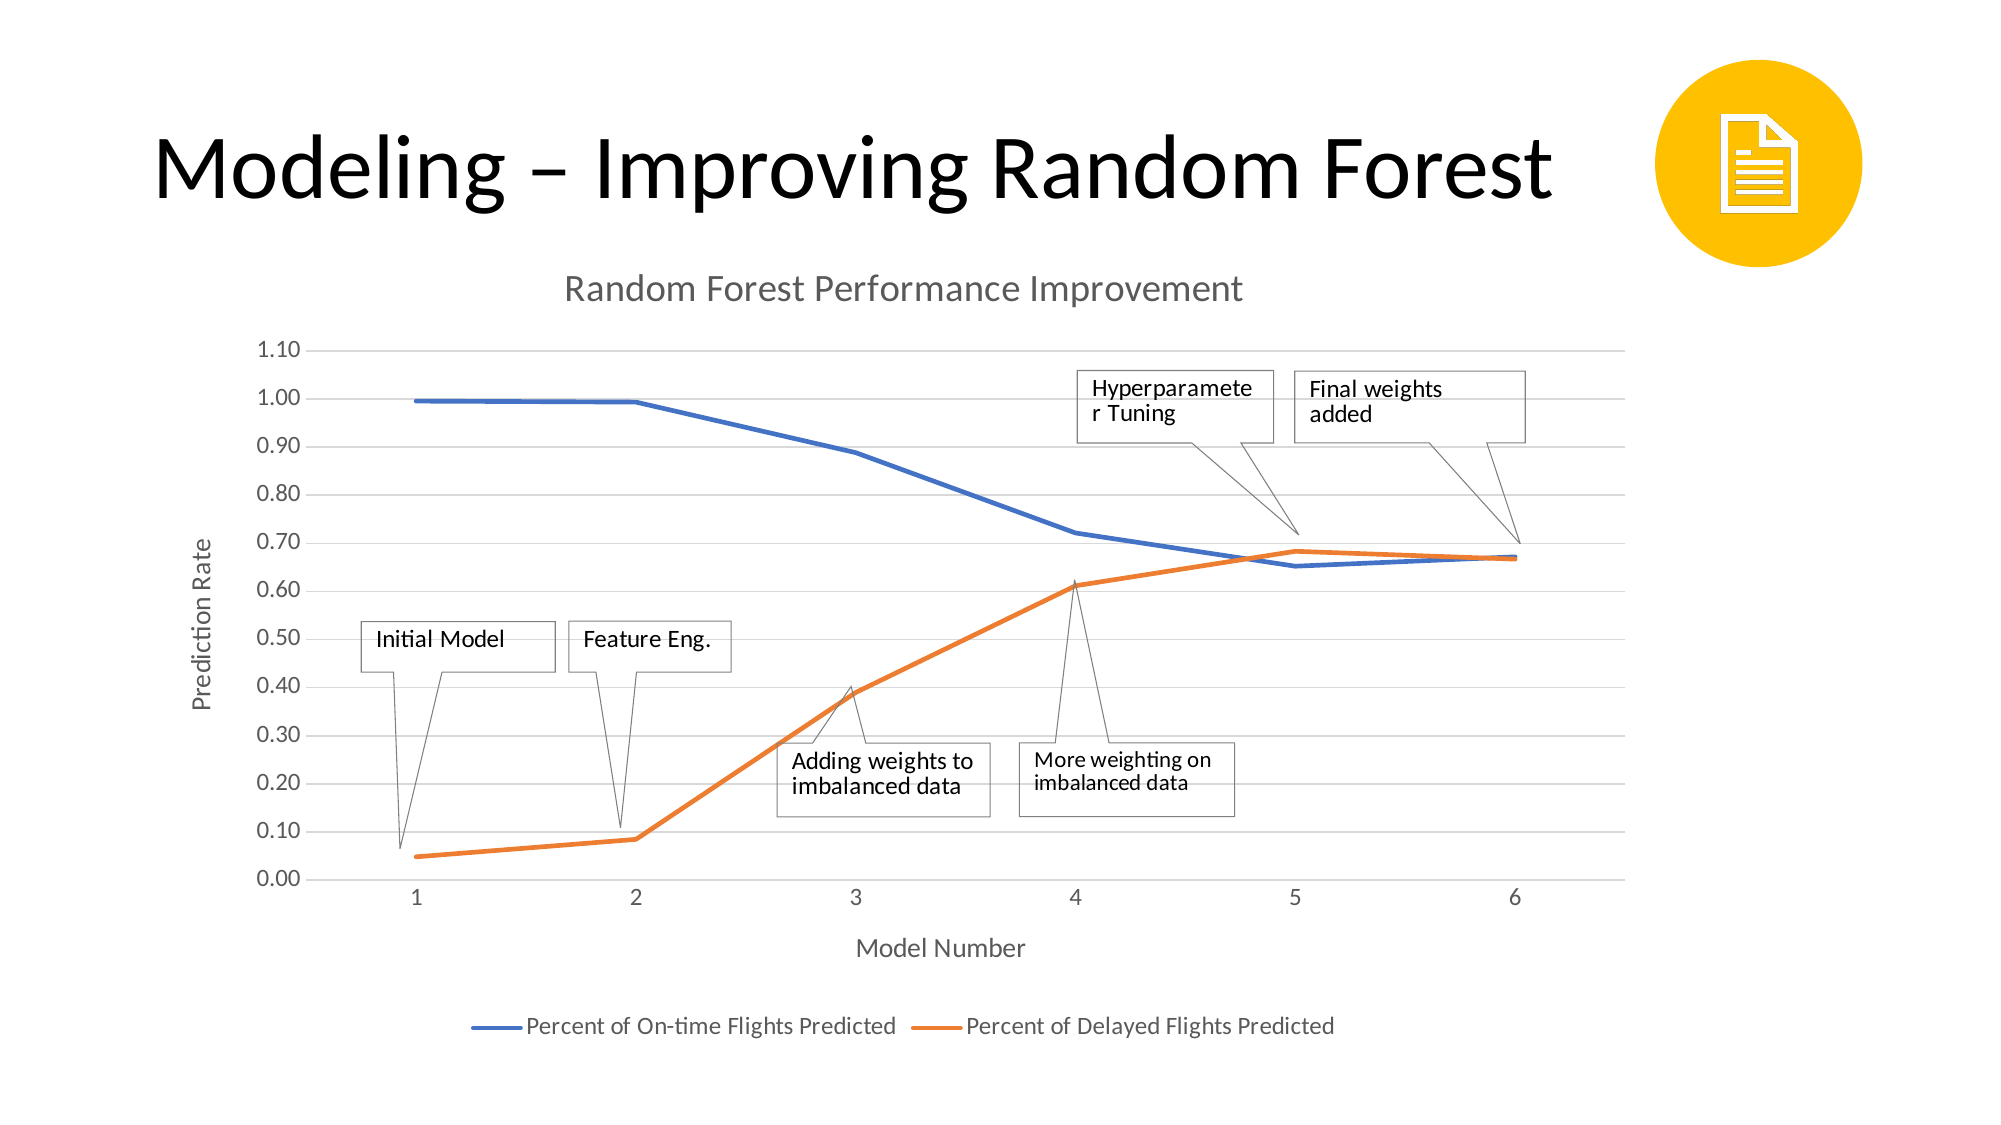

# Modeling – Improving Random Forest

### Chart: Random Forest Performance Improvement

| Category |  |  |
|---|---|---|